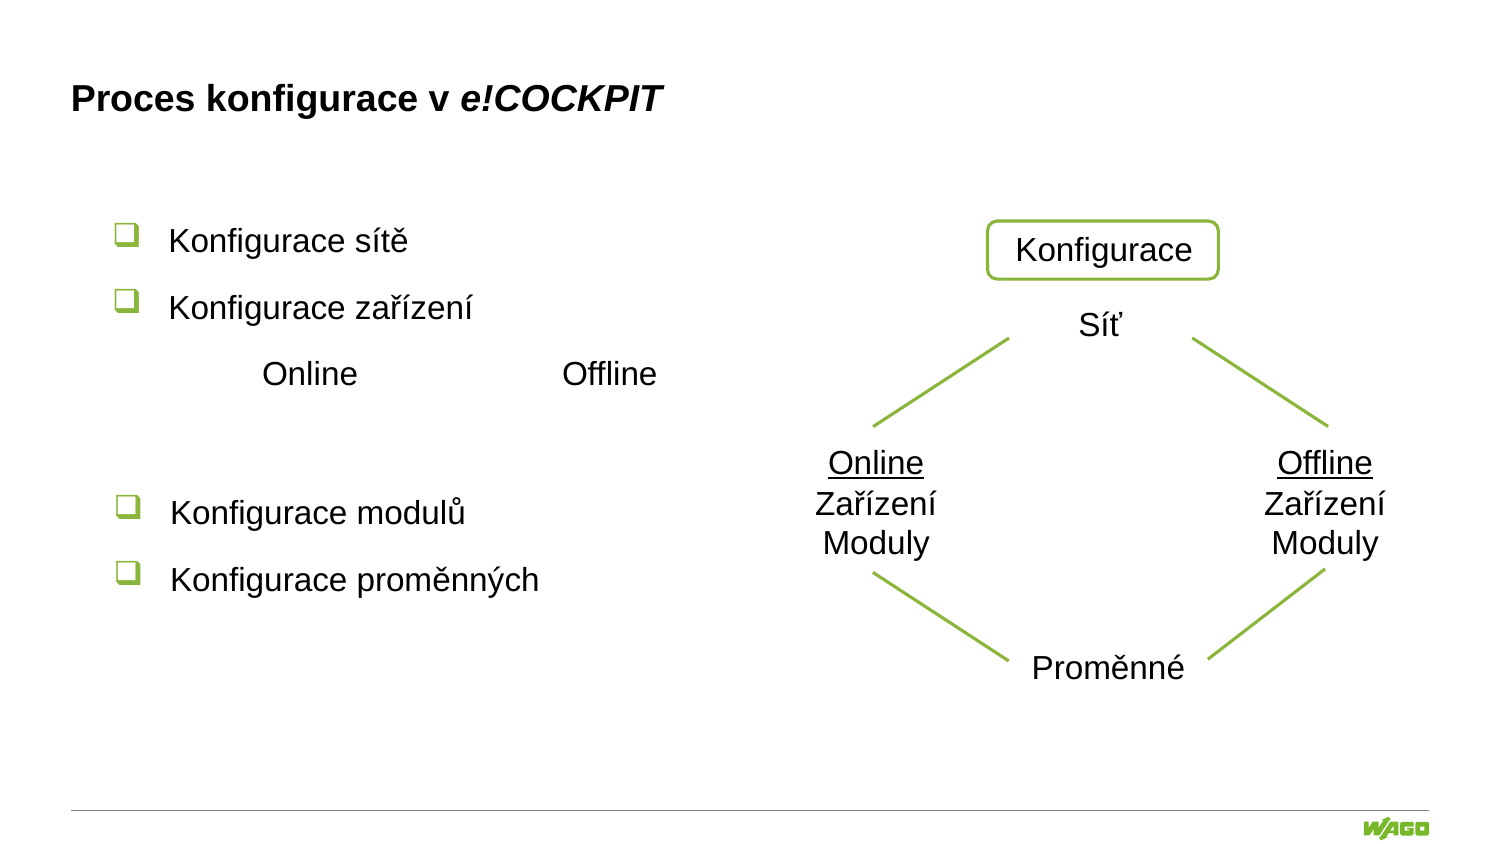

# Proces konfigurace v e!COCKPIT
Konfigurace sítě
Konfigurace zařízení
	Online		Offline
Konfigurace

Síť
Online
Zařízení
Moduly
Offline
Zařízení
Moduly
Proměnné
Konfigurace modulů
Konfigurace proměnných